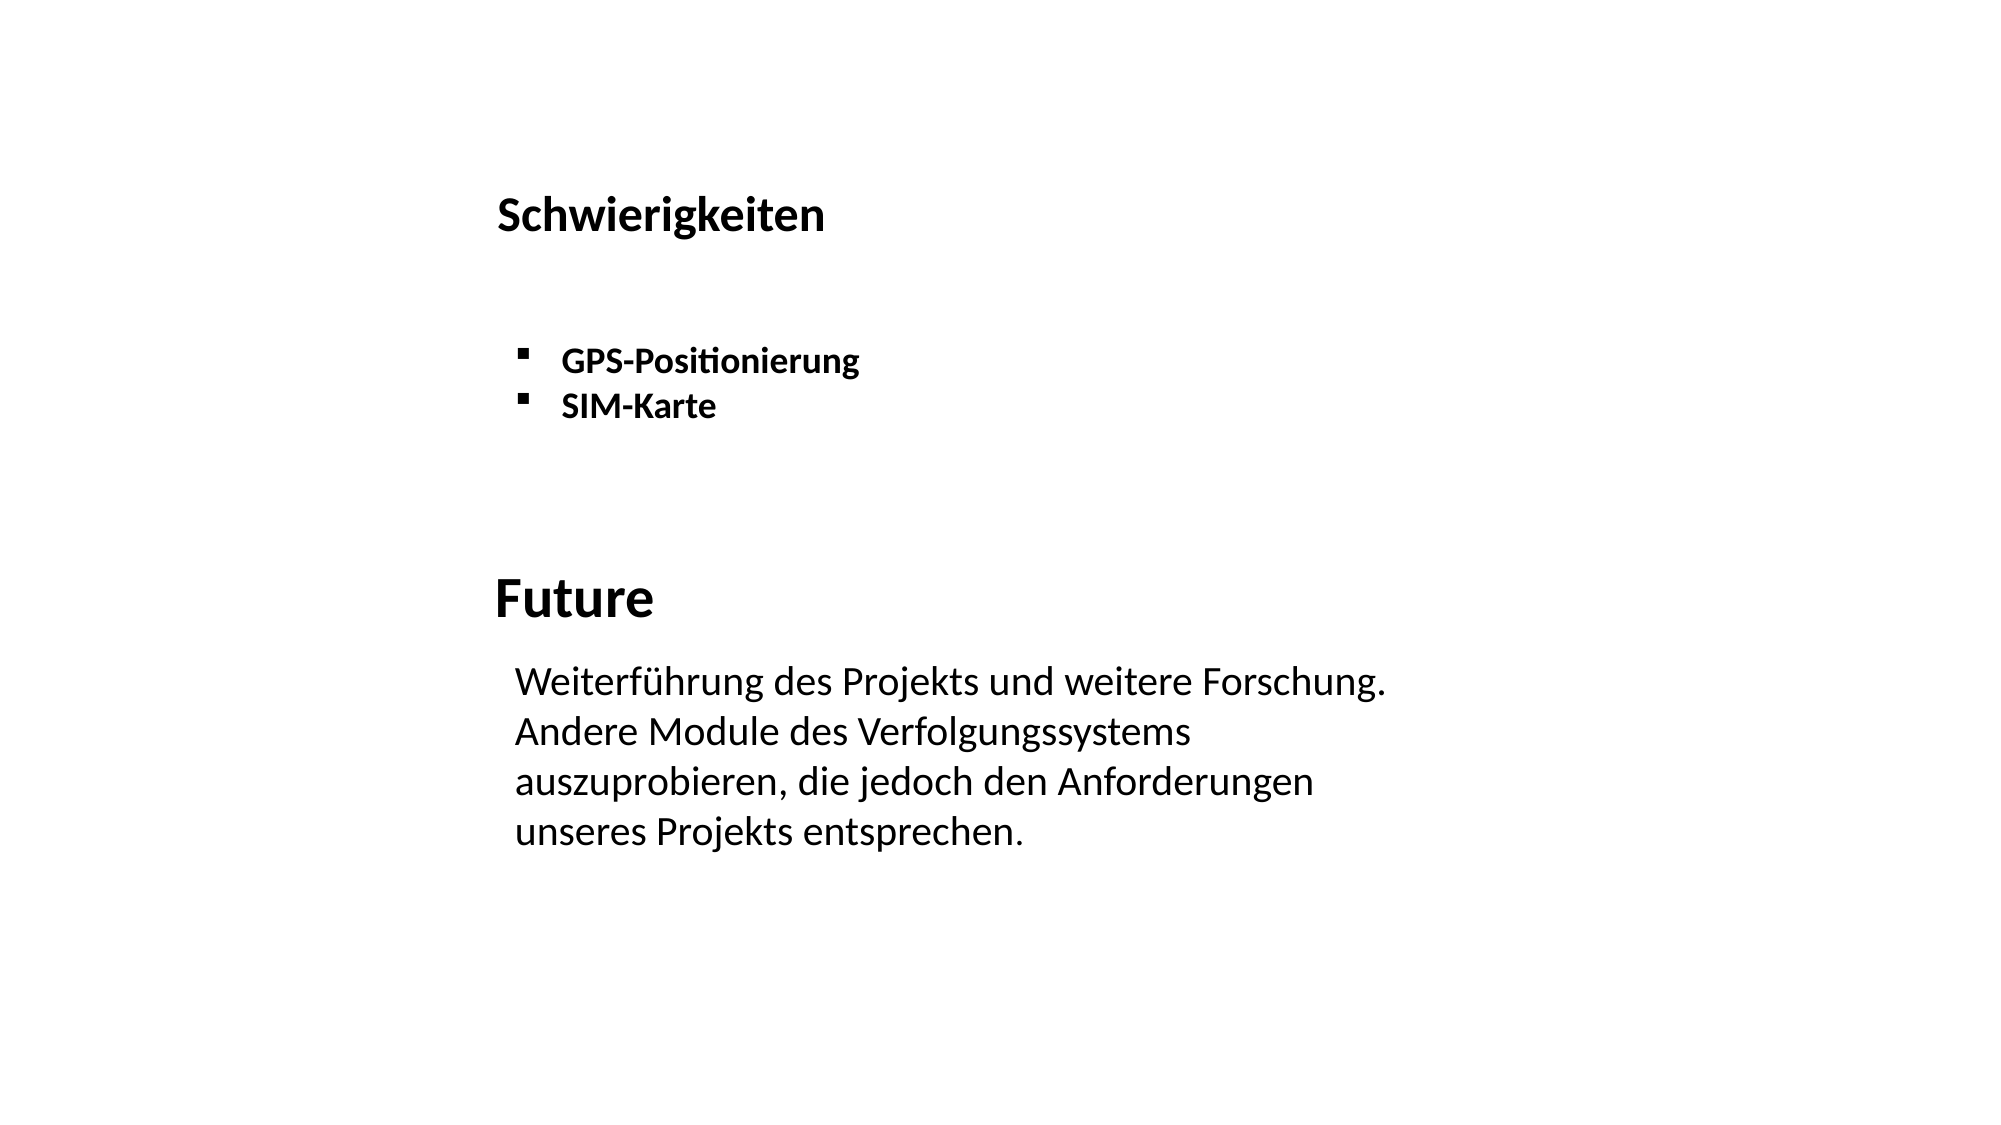

Schwierigkeiten
GPS-Positionierung
SIM-Karte
Future
Weiterführung des Projekts und weitere Forschung.
Andere Module des Verfolgungssystems auszuprobieren, die jedoch den Anforderungen unseres Projekts entsprechen.